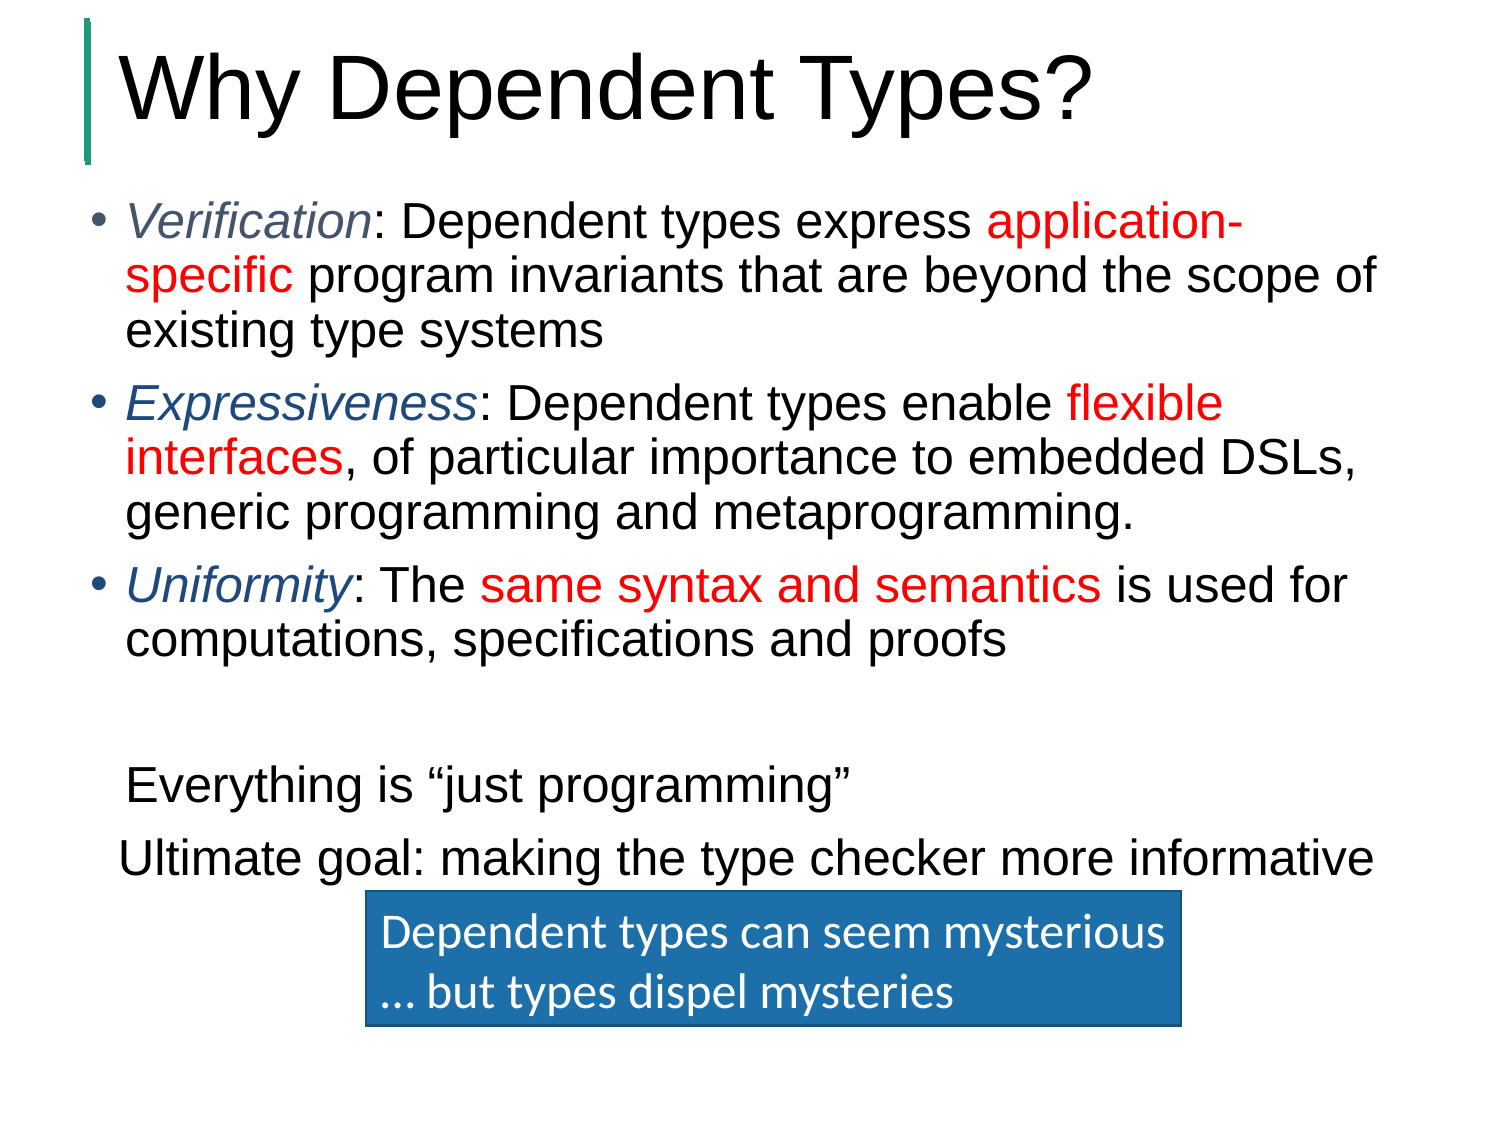

# Why Dependent Types?
Verification: Dependent types express application-specific program invariants that are beyond the scope of existing type systems
Expressiveness: Dependent types enable flexible interfaces, of particular importance to embedded DSLs, generic programming and metaprogramming.
Uniformity: The same syntax and semantics is used for computations, specifications and proofs

	Everything is “just programming”
  Ultimate goal: making the type checker more informative
Dependent types can seem mysterious
… but types dispel mysteries